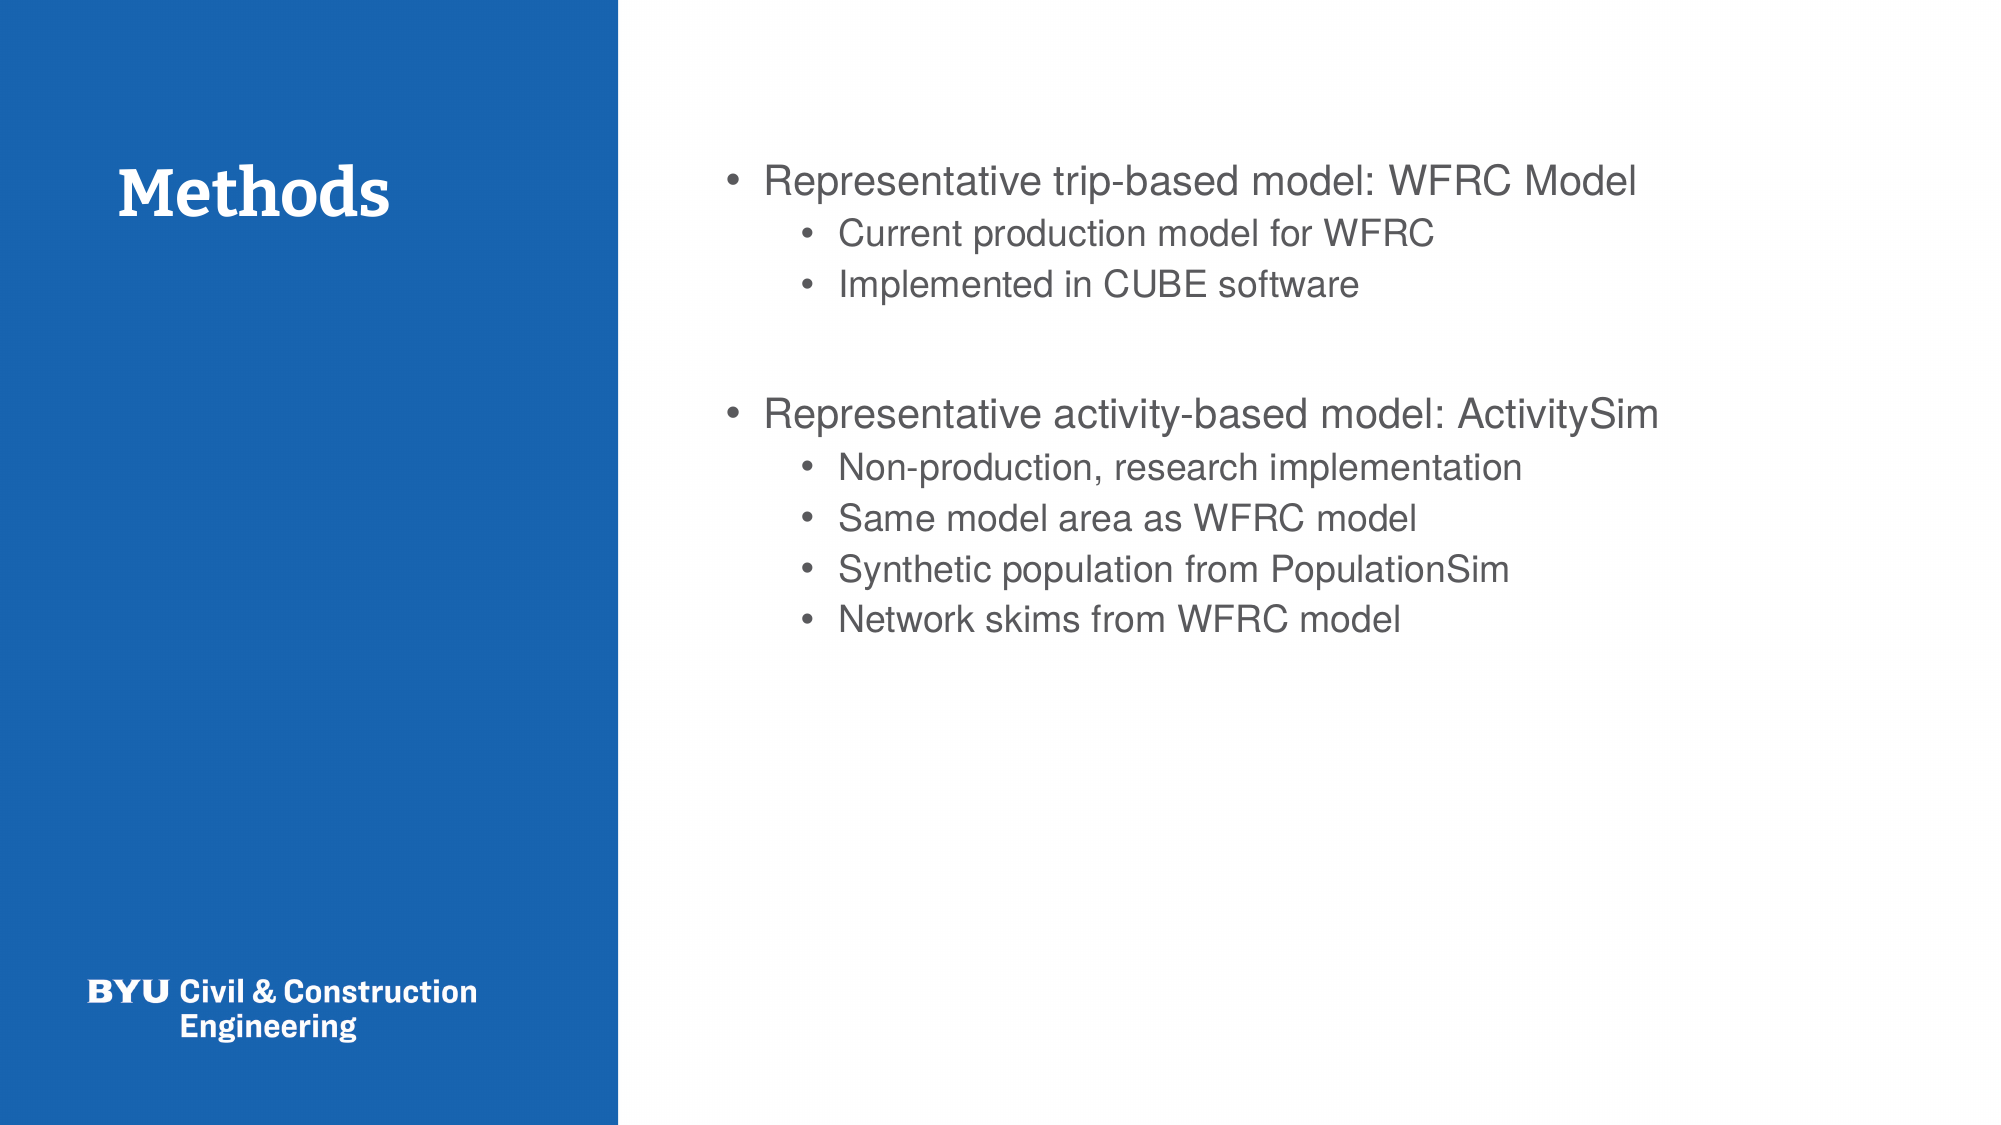

Representative trip-based model: WFRC Model
Current production model for WFRC
Implemented in CUBE software

Representative activity-based model: ActivitySim
Non-production, research implementation
Same model area as WFRC model
Synthetic population from PopulationSim
Network skims from WFRC model

# Methods